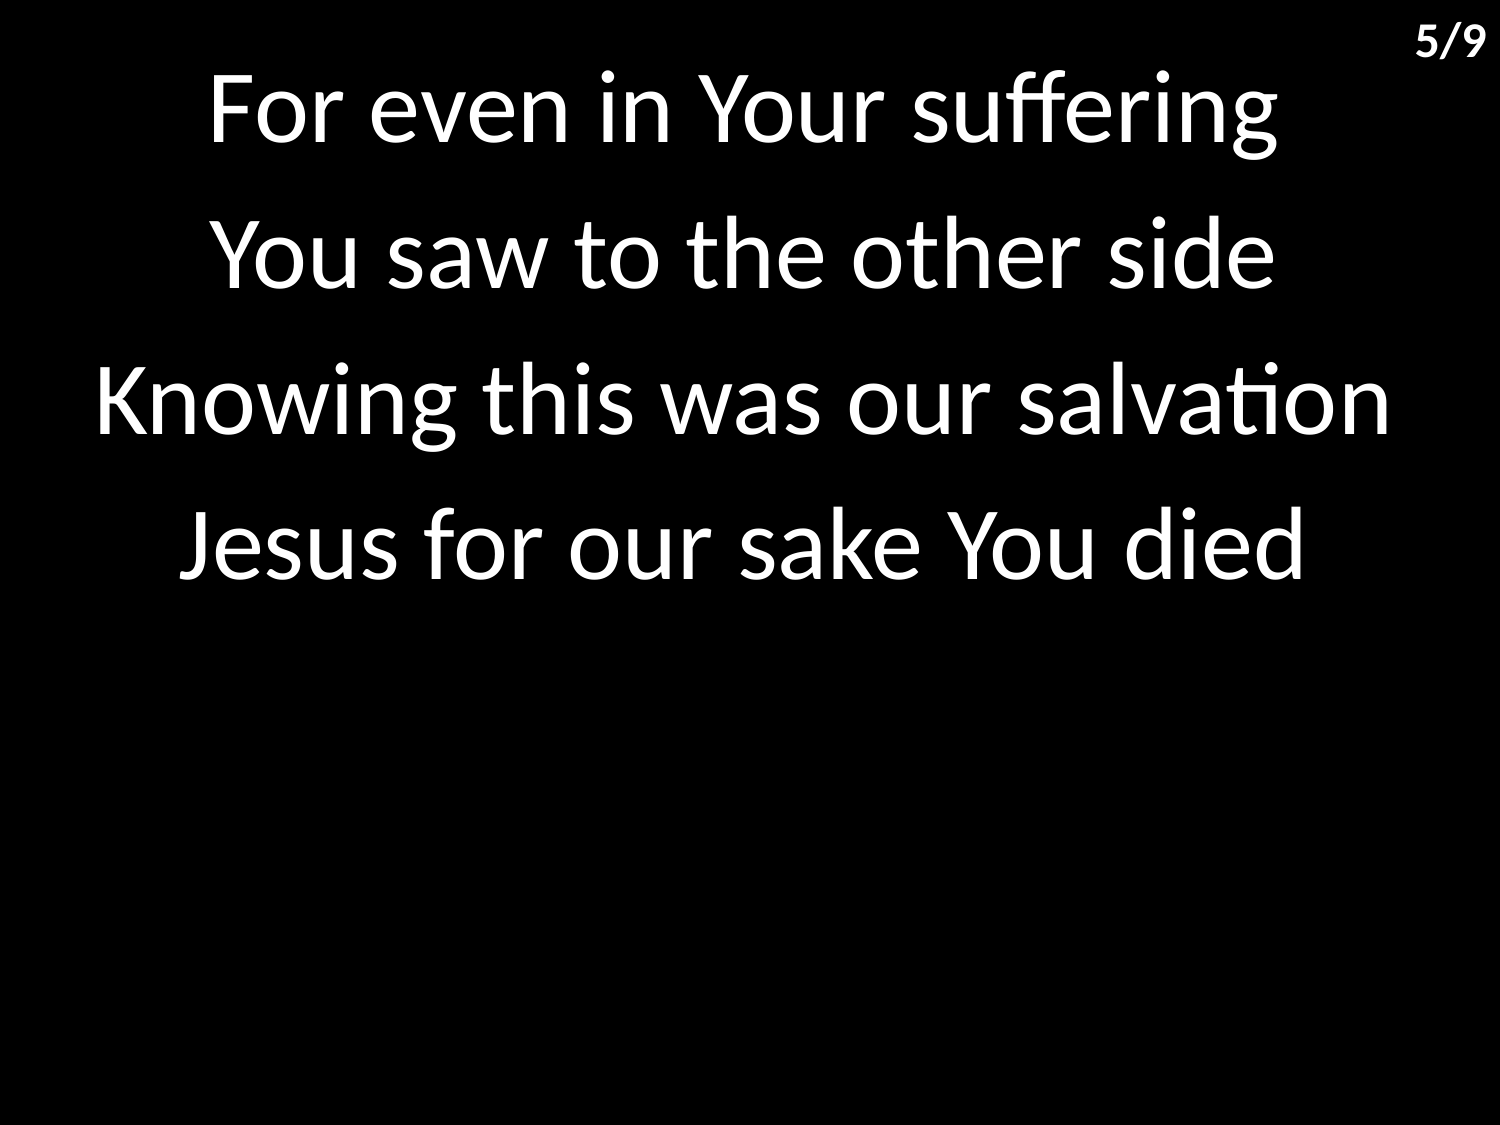

5/9
For even in Your suffering
You saw to the other side
Knowing this was our salvation
Jesus for our sake You died